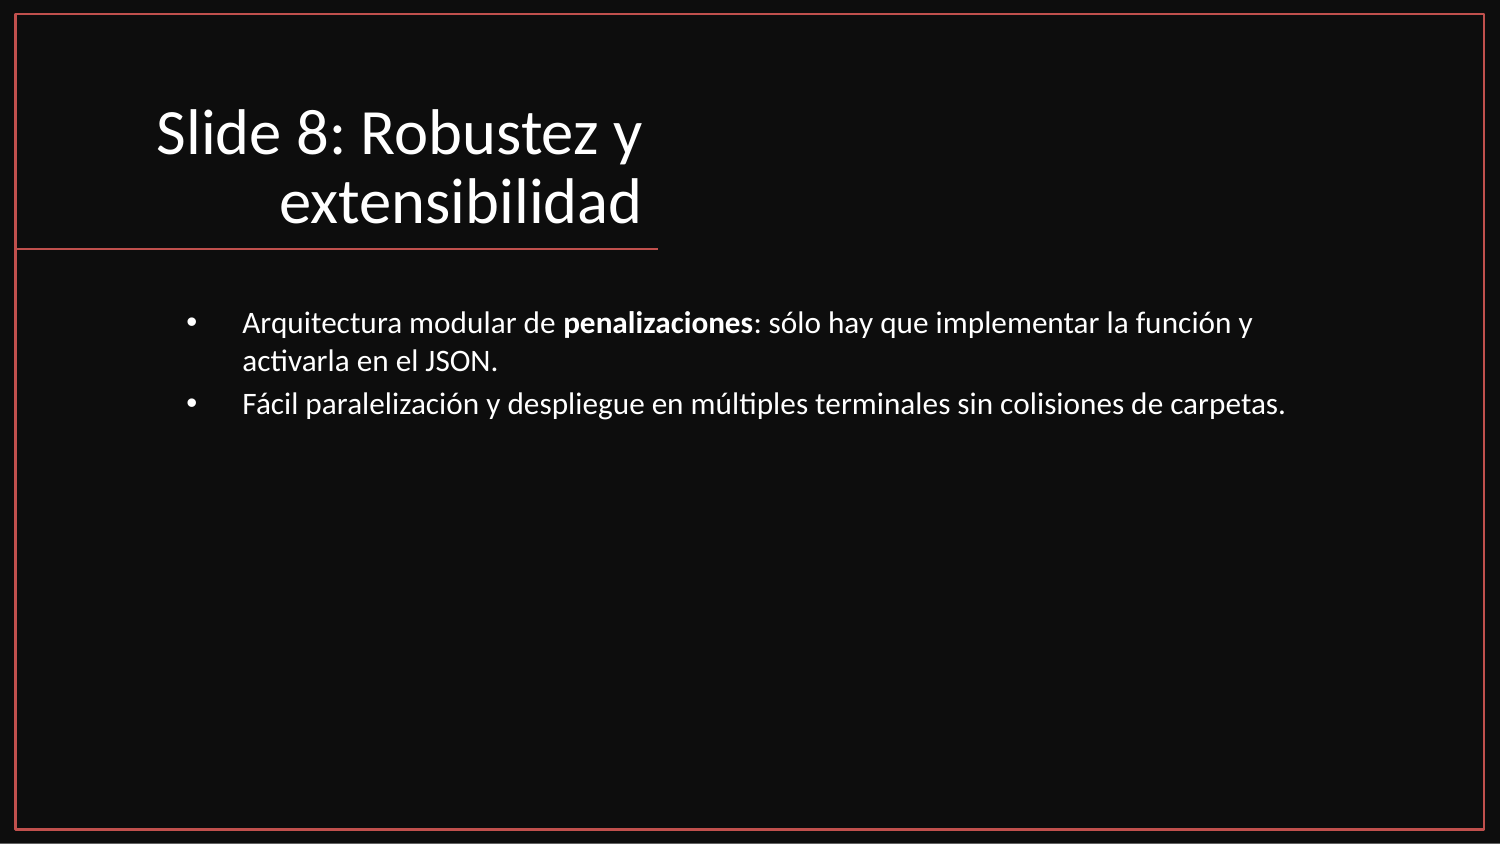

# Slide 8: Robustez y extensibilidad
Arquitectura modular de penalizaciones: sólo hay que implementar la función y activarla en el JSON.
Fácil paralelización y despliegue en múltiples terminales sin colisiones de carpetas.